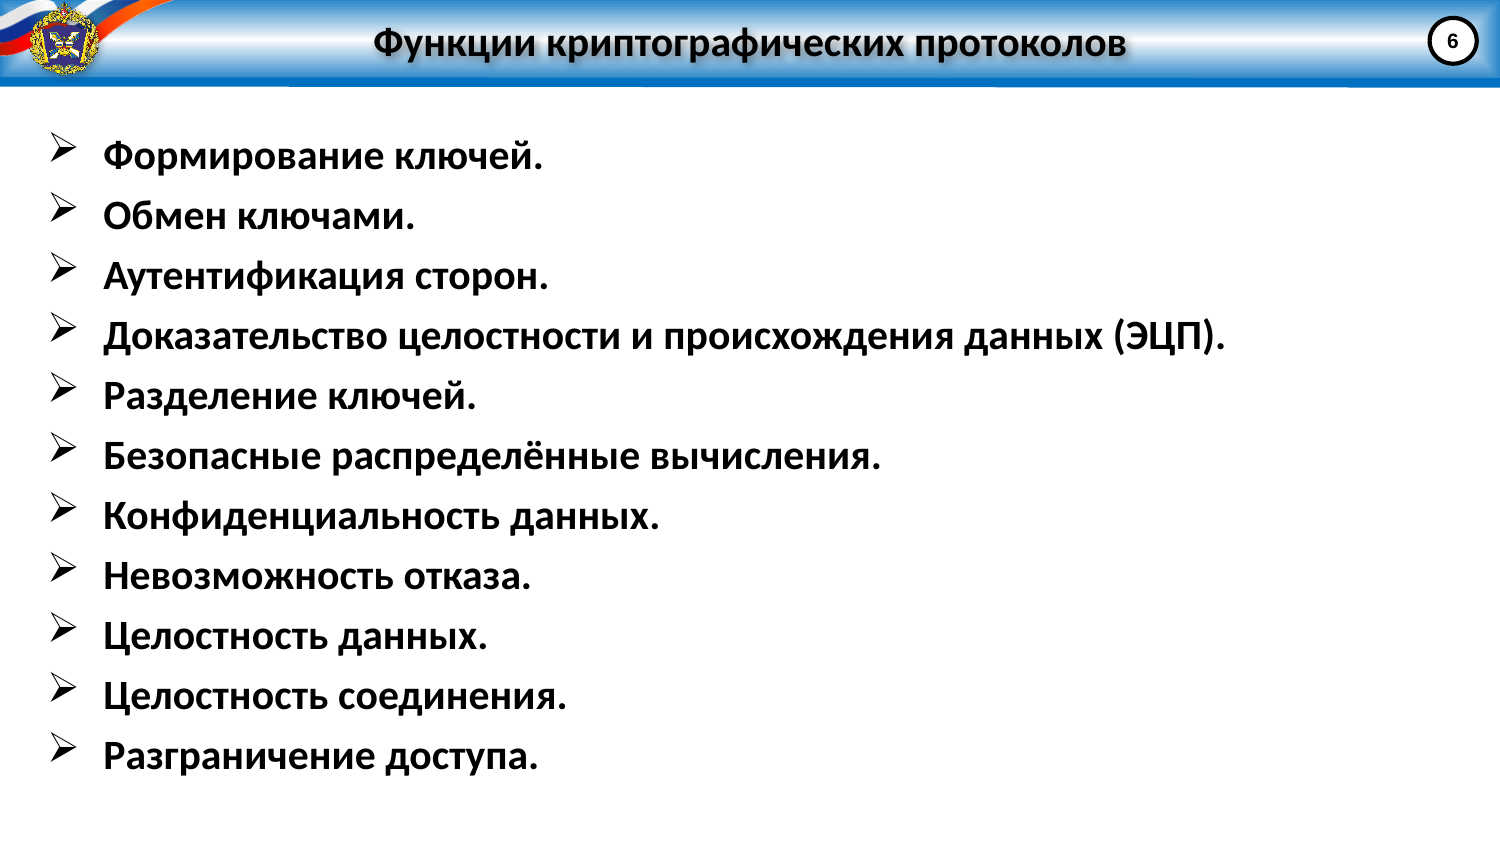

# Функции криптографических протоколов
6
Формирование ключей.
Обмен ключами.
Аутентификация сторон.
Доказательство целостности и происхождения данных (ЭЦП).
Разделение ключей.
Безопасные распределённые вычисления.
Конфиденциальность данных.
Невозможность отказа.
Целостность данных.
Целостность соединения.
Разграничение доступа.